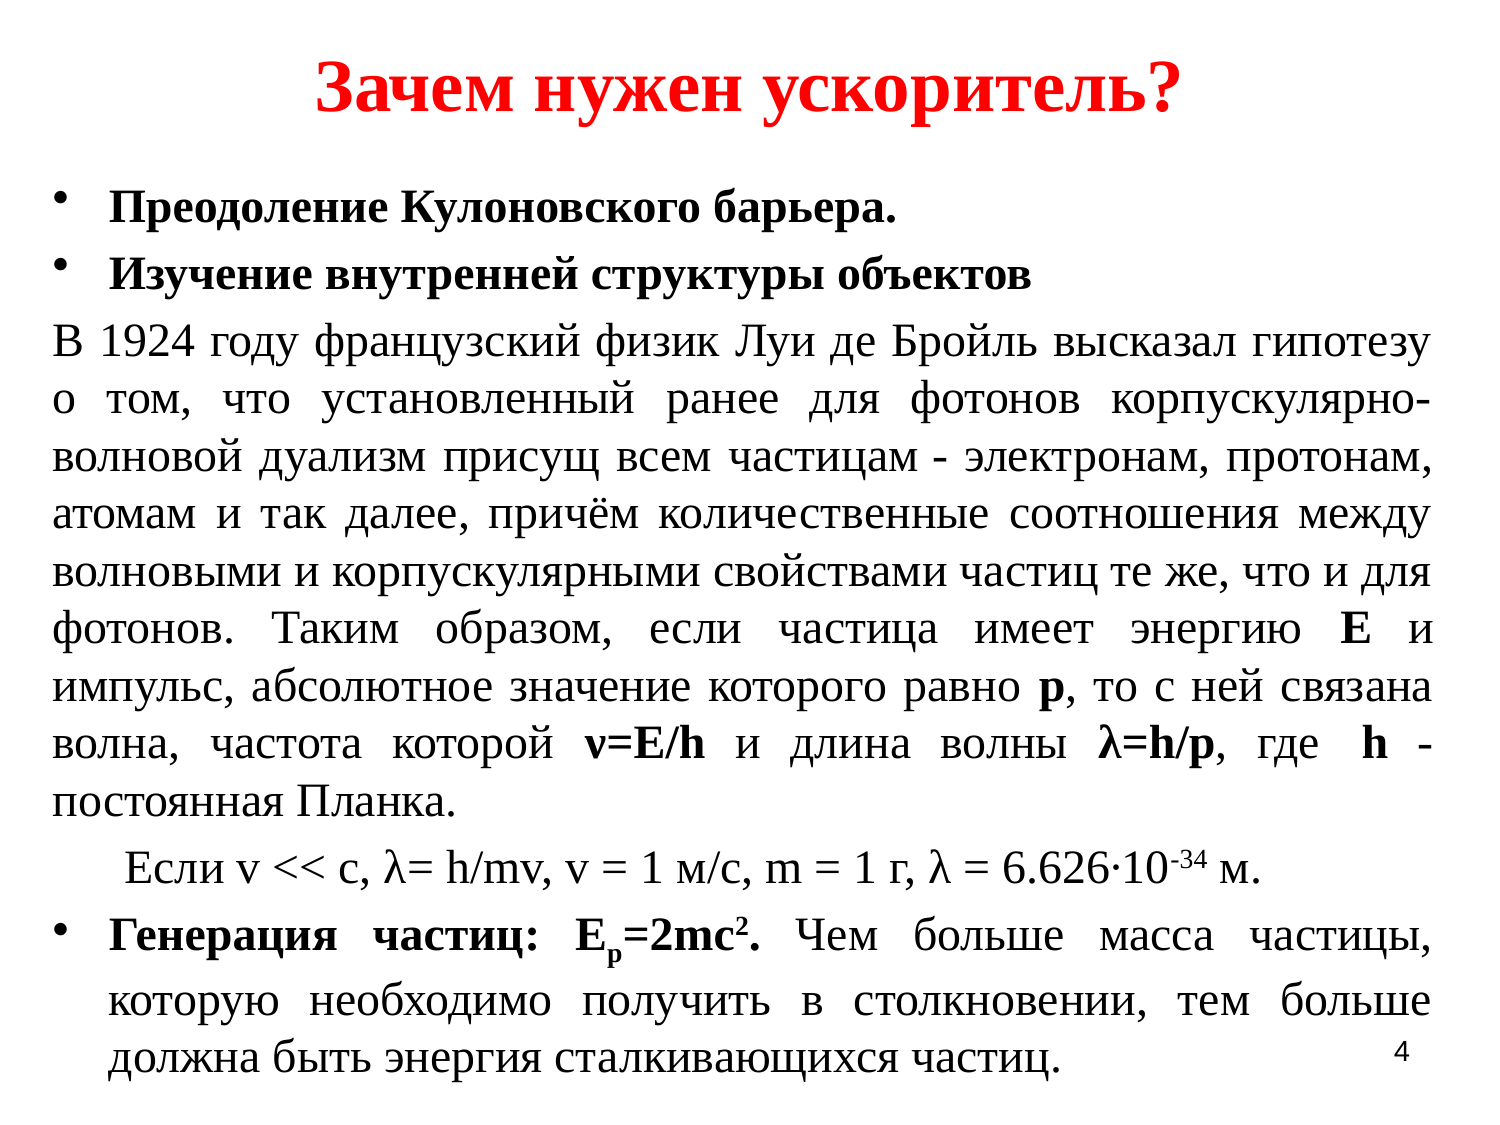

# Зачем нужен ускоритель?
Преодоление Кулоновского барьера.
Изучение внутренней структуры объектов
В 1924 году французский физик Луи де Бройль высказал гипотезу о том, что установленный ранее для фотонов корпускулярно-волновой дуализм присущ всем частицам - электронам, протонам, атомам и так далее, причём количественные соотношения между волновыми и корпускулярными свойствами частиц те же, что и для фотонов. Таким образом, если частица имеет энергию E и импульс, абсолютное значение которого равно p, то с ней связана волна, частота которой ν=E/h и длина волны λ=h/p, где  h - постоянная Планка.
      Если v << c, λ= h/mv, v = 1 м/с, m = 1 г, λ = 6.626∙10-34 м.
Генерация частиц: Ep=2mc2. Чем больше масса частицы, которую необходимо получить в столкновении, тем больше должна быть энергия сталкивающихся частиц.
4